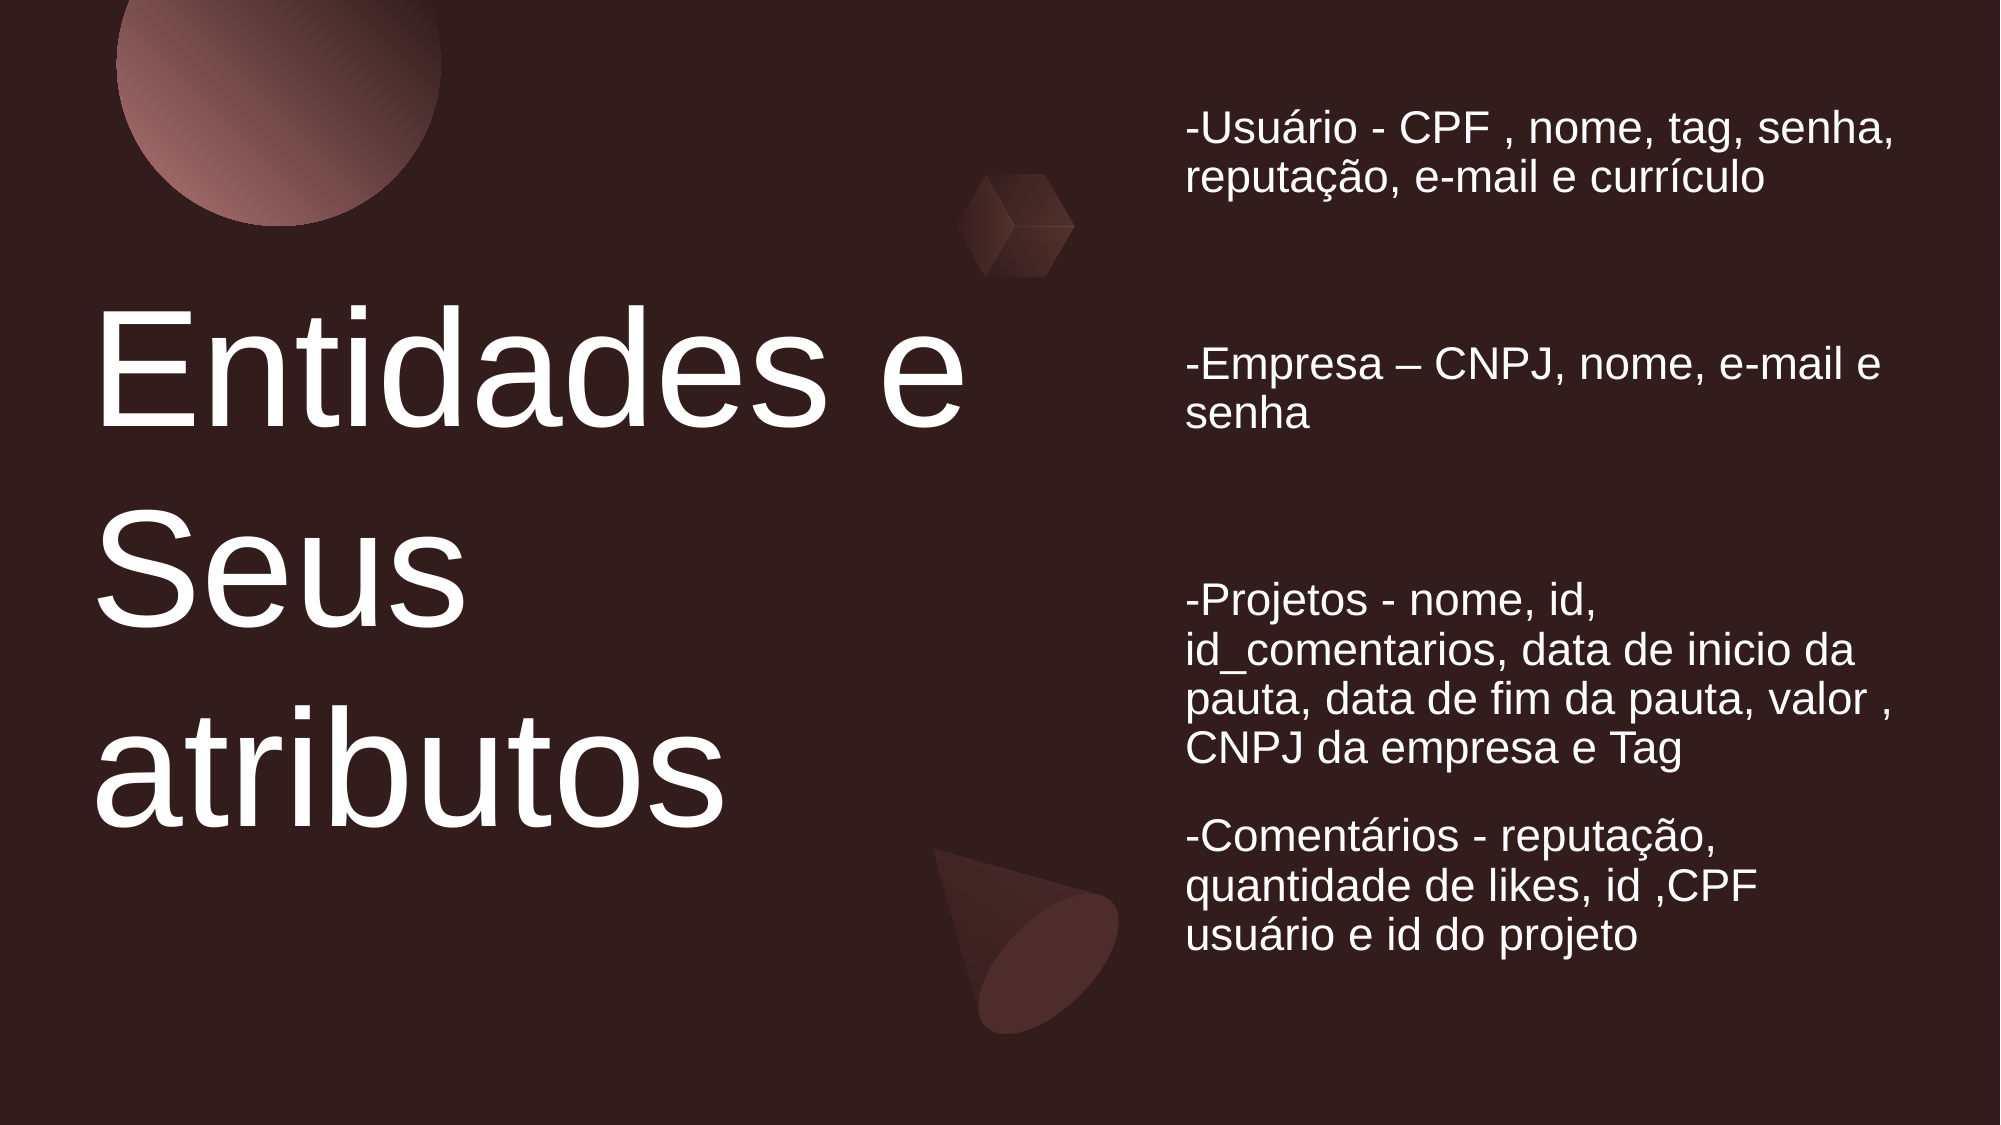

-Usuário - CPF , nome, tag, senha, reputação, e-mail e currículo
-Empresa – CNPJ, nome, e-mail e senha
-Projetos - nome, id, id_comentarios, data de inicio da pauta, data de fim da pauta, valor , CNPJ da empresa e Tag
-Comentários - reputação, quantidade de likes, id ,CPF usuário e id do projeto

# Entidades e Seus atributos